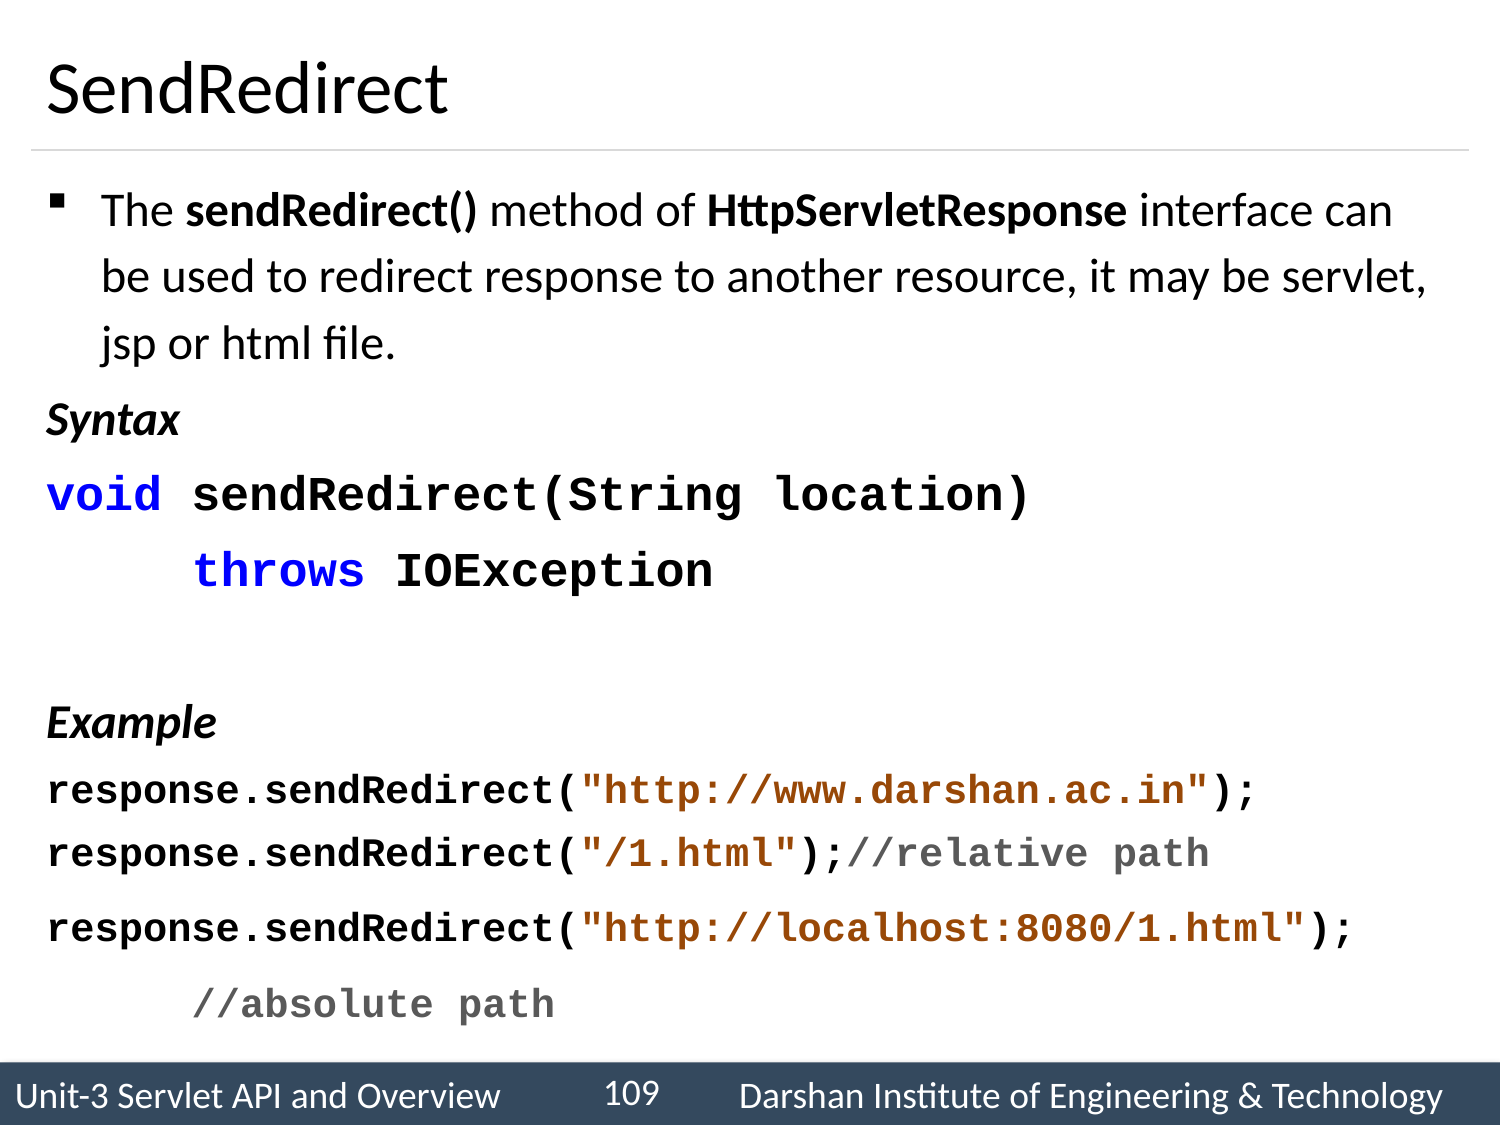

# SendRedirect
The sendRedirect() method of HttpServletResponse interface can be used to redirect response to another resource, it may be servlet, jsp or html file.
Syntax
void sendRedirect(String location)
					throws IOException

Example
response.sendRedirect("http://www.darshan.ac.in");
response.sendRedirect("/1.html");//relative path
response.sendRedirect("http://localhost:8080/1.html");
 						//absolute path

109